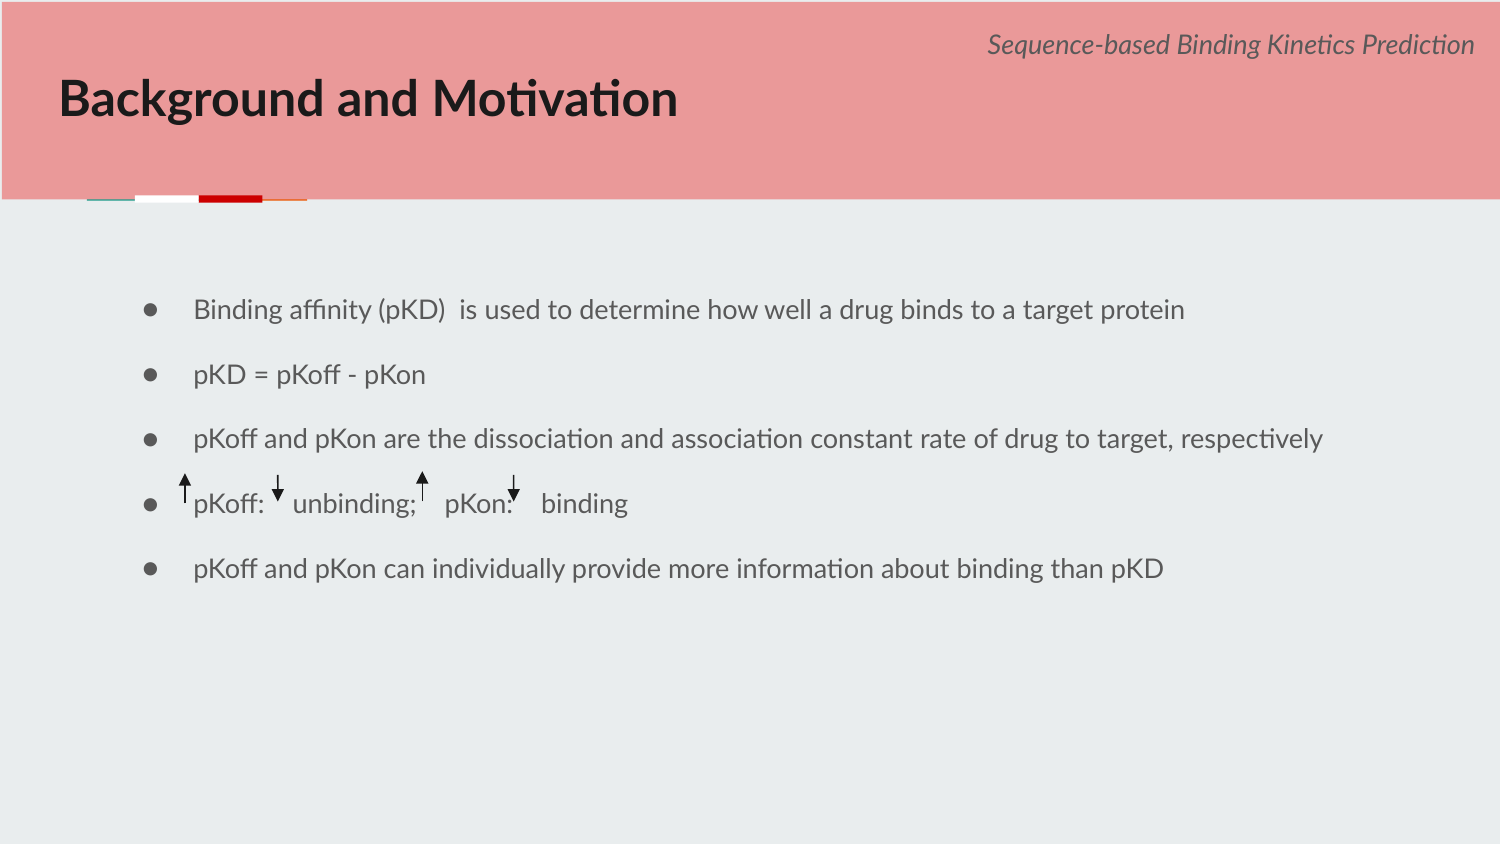

Sequence-based Binding Kinetics Prediction
#
Background and Motivation

Binding affinity (pKD)  is used to determine how well a drug binds to a target protein
pKD = pKoff - pKon
pKoff and pKon are the dissociation and association constant rate of drug to target, respectively
pKoff:    unbinding;    pKon:    binding
pKoff and pKon can individually provide more information about binding than pKD